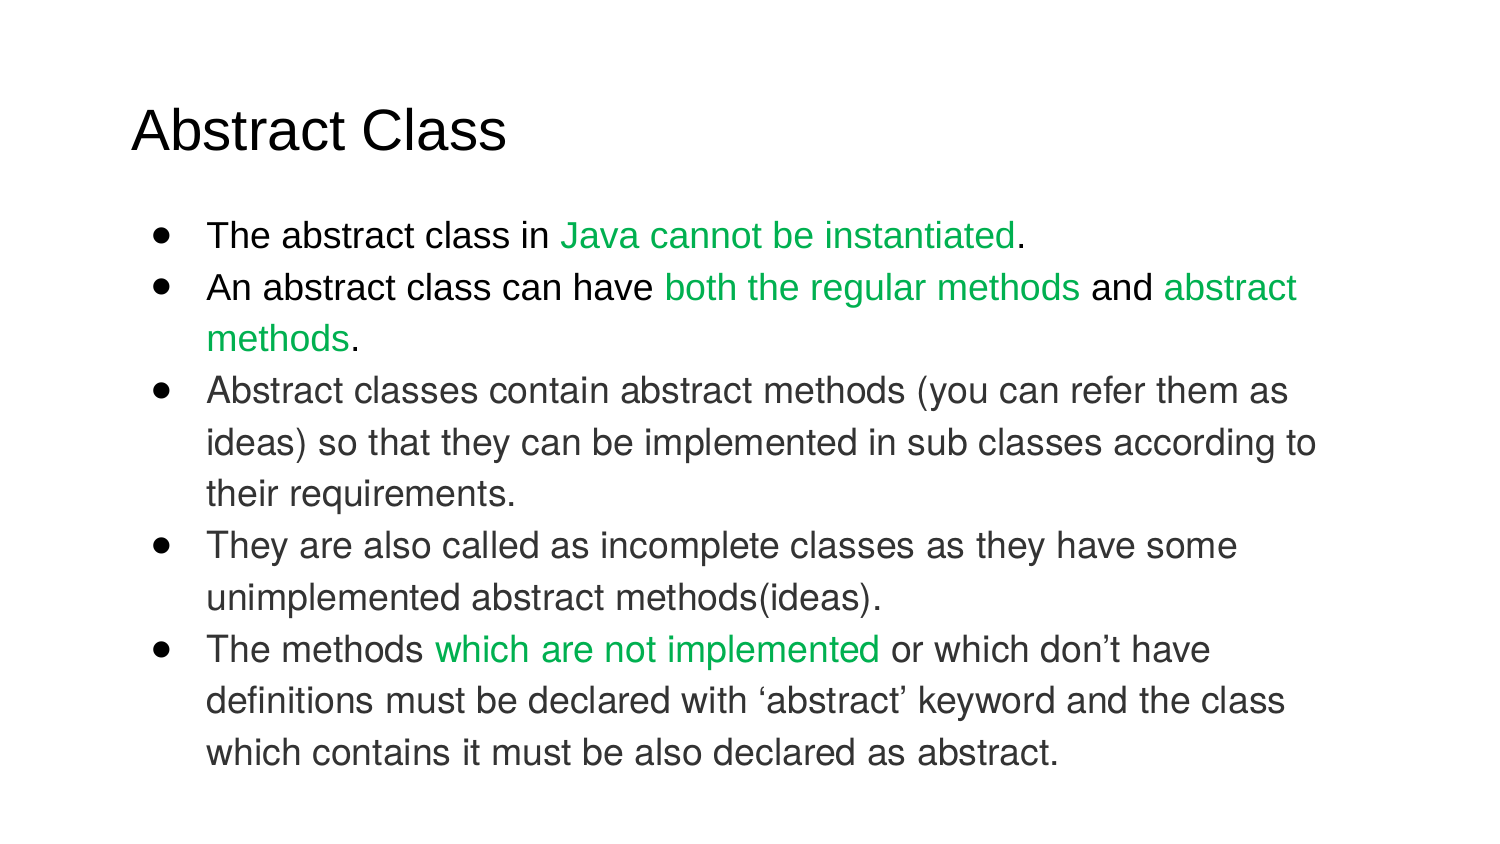

# Abstract Class
The abstract class in Java cannot be instantiated.
An abstract class can have both the regular methods and abstract methods.
Abstract classes contain abstract methods (you can refer them as ideas) so that they can be implemented in sub classes according to their requirements.
They are also called as incomplete classes as they have some unimplemented abstract methods(ideas).
The methods which are not implemented or which don’t have definitions must be declared with ‘abstract’ keyword and the class which contains it must be also declared as abstract.